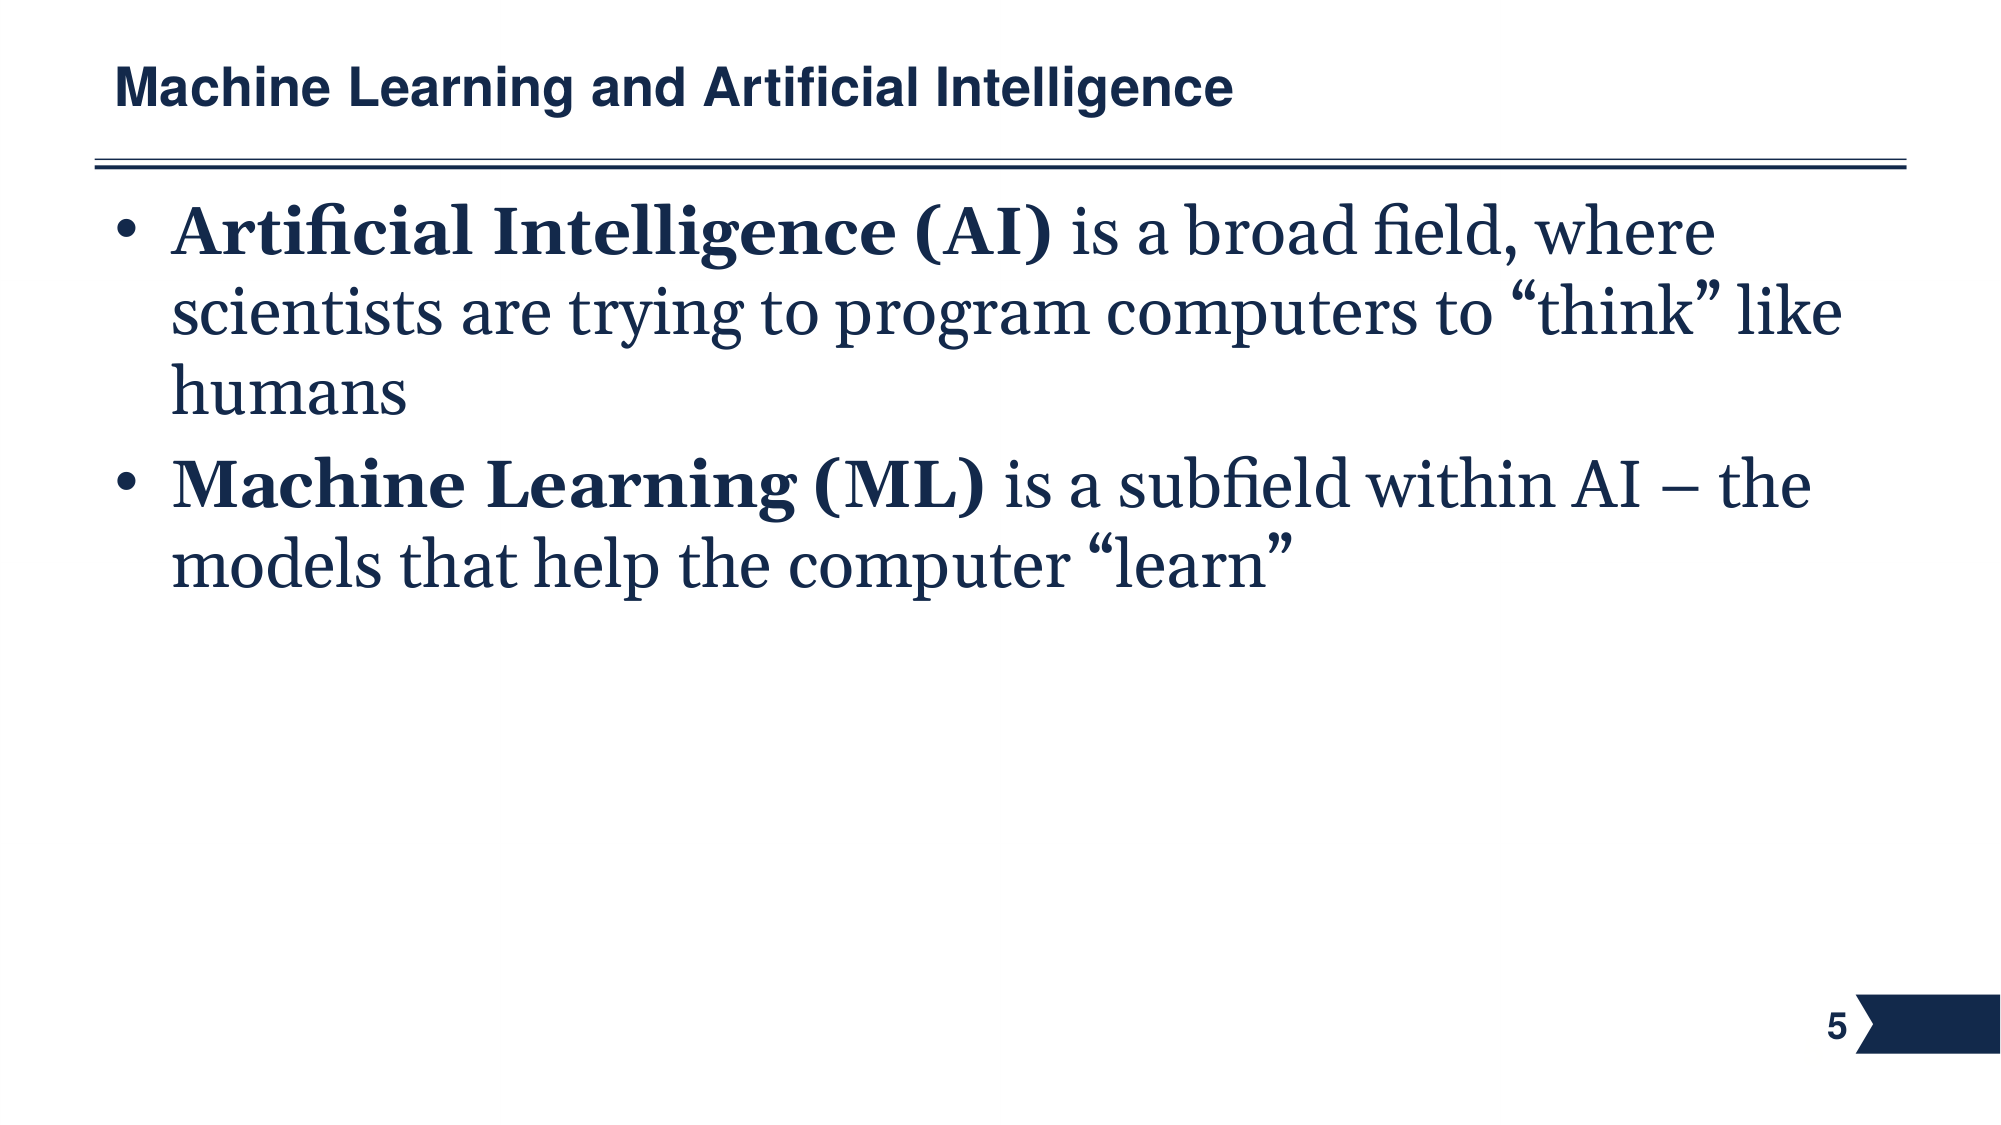

# Machine Learning and Artificial Intelligence
Artificial Intelligence (AI) is a broad field, where scientists are trying to program computers to “think” like humans
Machine Learning (ML) is a subfield within AI – the models that help the computer “learn”
5
5